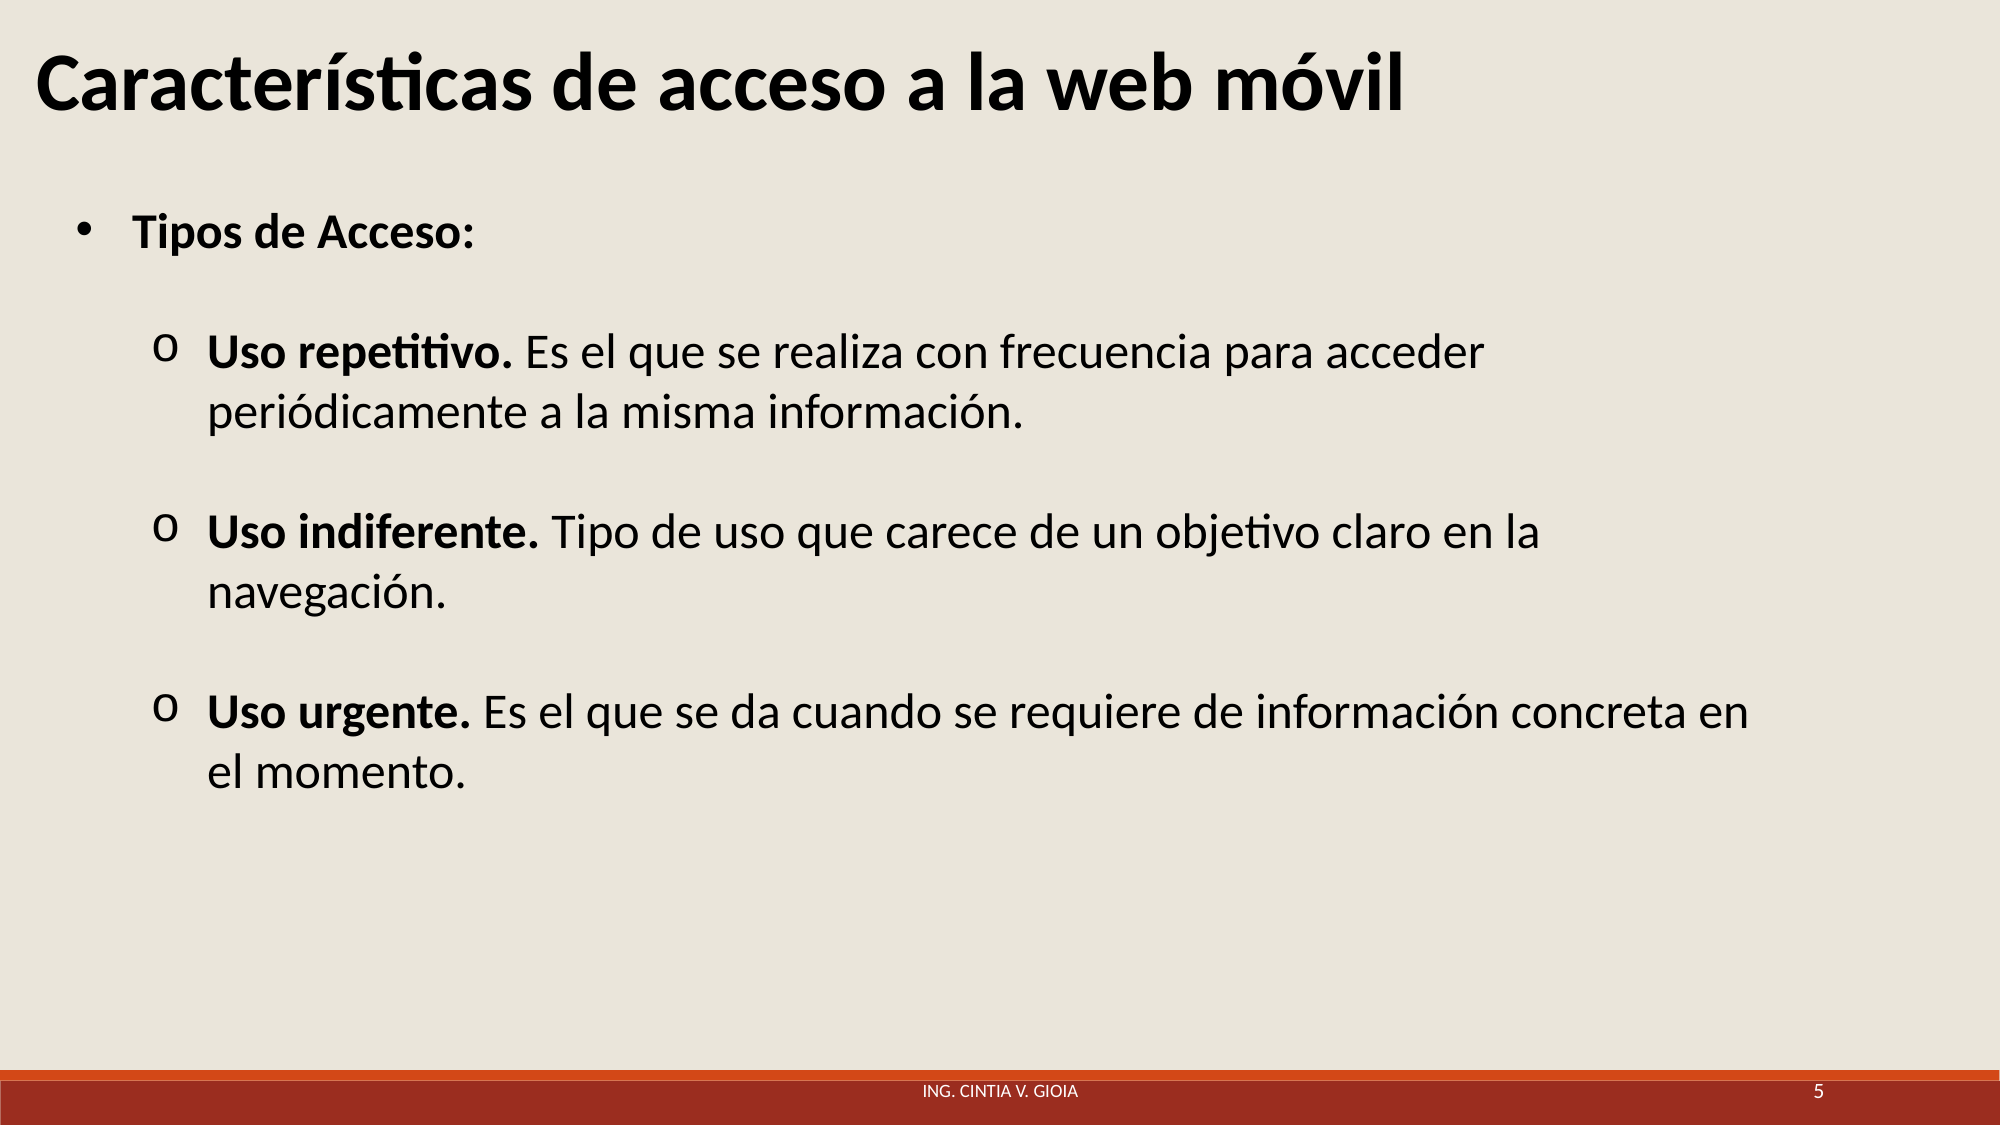

Características de acceso a la web móvil
Tipos de Acceso:

Uso repetitivo. Es el que se realiza con frecuencia para acceder periódicamente a la misma información.

Uso indiferente. Tipo de uso que carece de un objetivo claro en la navegación.

Uso urgente. Es el que se da cuando se requiere de información concreta en el momento.

Ing. Cintia V. Gioia
5